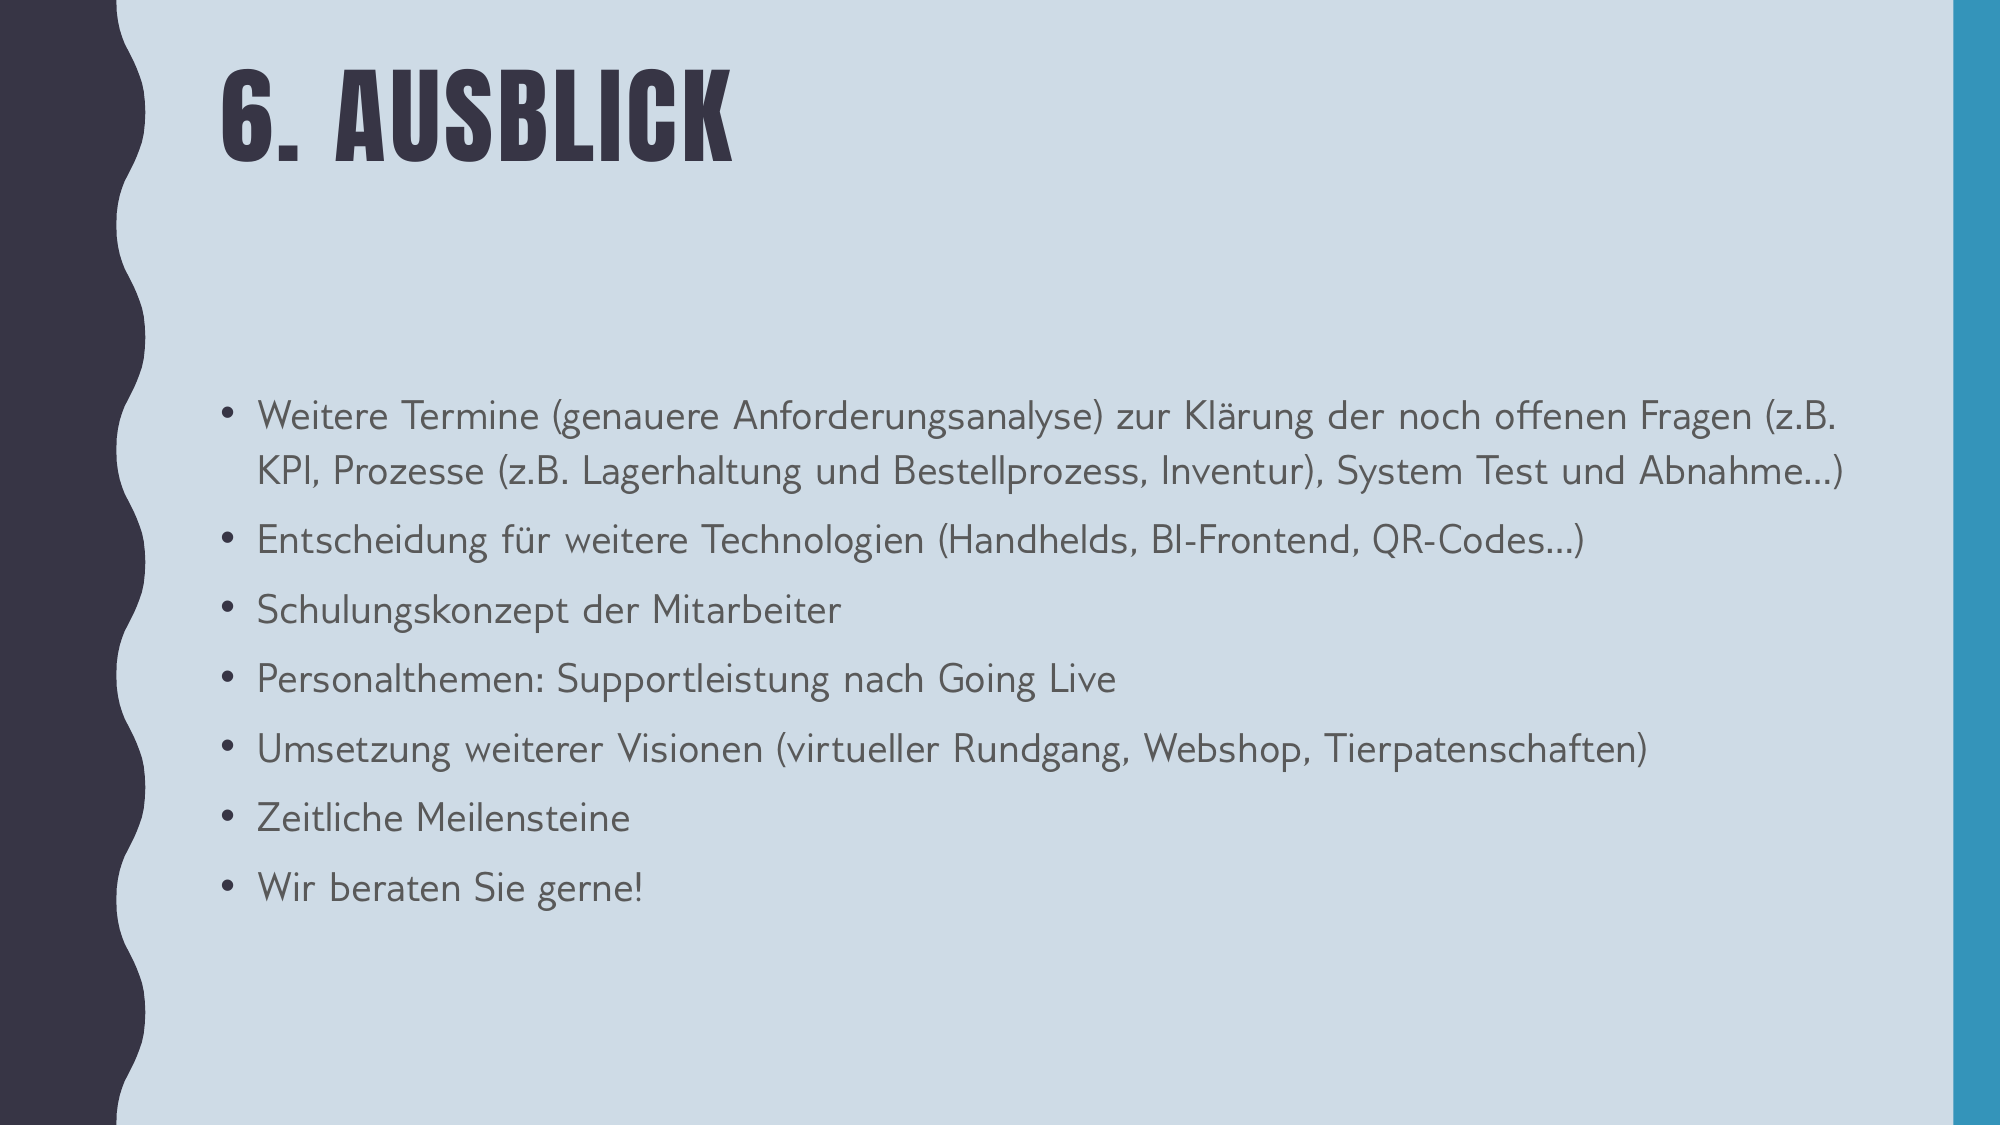

# 6. Ausblick
Weitere Termine (genauere Anforderungsanalyse) zur Klärung der noch offenen Fragen (z.B. KPI, Prozesse (z.B. Lagerhaltung und Bestellprozess, Inventur), System Test und Abnahme…)
Entscheidung für weitere Technologien (Handhelds, BI-Frontend, QR-Codes…)
Schulungskonzept der Mitarbeiter
Personalthemen: Supportleistung nach Going Live
Umsetzung weiterer Visionen (virtueller Rundgang, Webshop, Tierpatenschaften)
Zeitliche Meilensteine
Wir beraten Sie gerne!